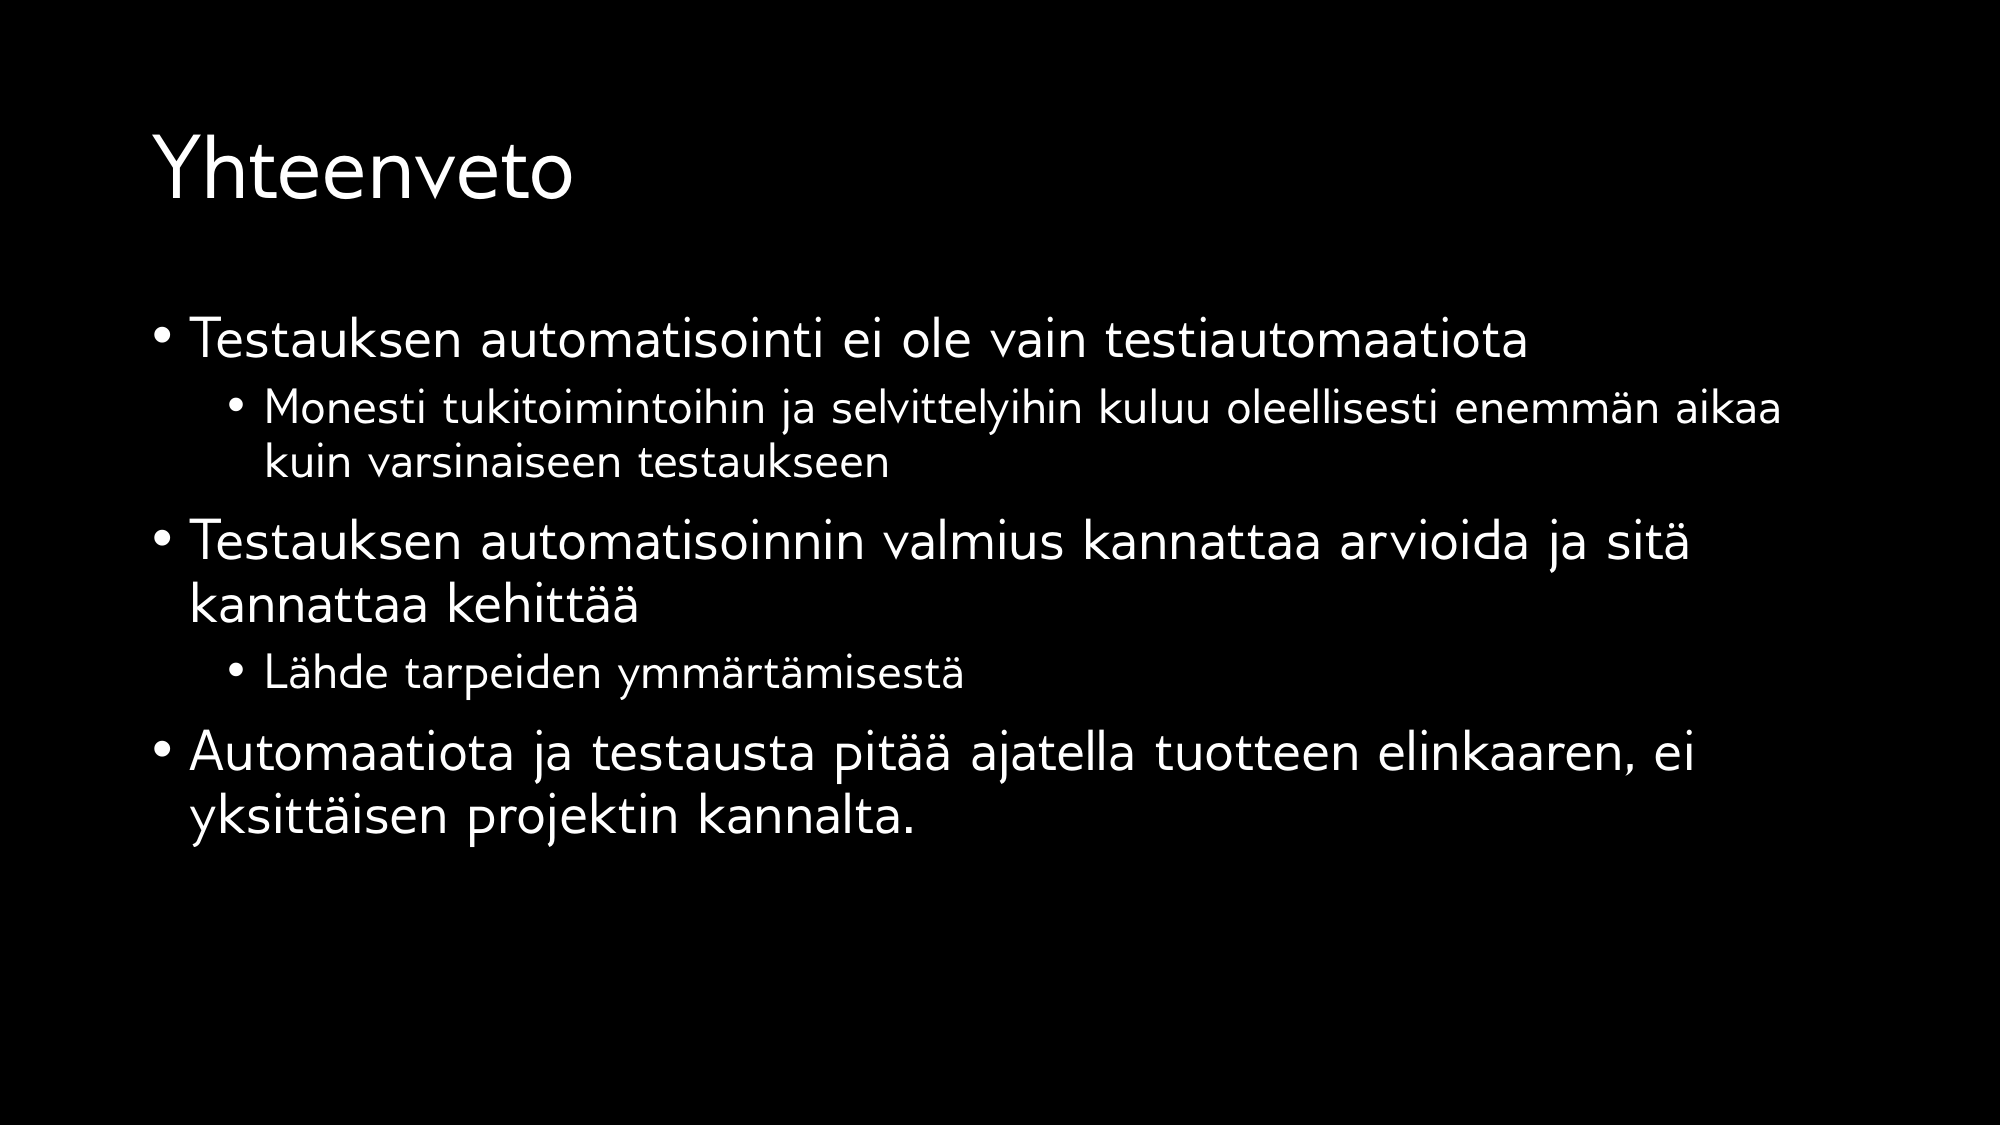

# Yhteenveto
Testauksen automatisointi ei ole vain testiautomaatiota
Monesti tukitoimintoihin ja selvittelyihin kuluu oleellisesti enemmän aikaa kuin varsinaiseen testaukseen
Testauksen automatisoinnin valmius kannattaa arvioida ja sitä kannattaa kehittää
Lähde tarpeiden ymmärtämisestä
Automaatiota ja testausta pitää ajatella tuotteen elinkaaren, ei yksittäisen projektin kannalta.